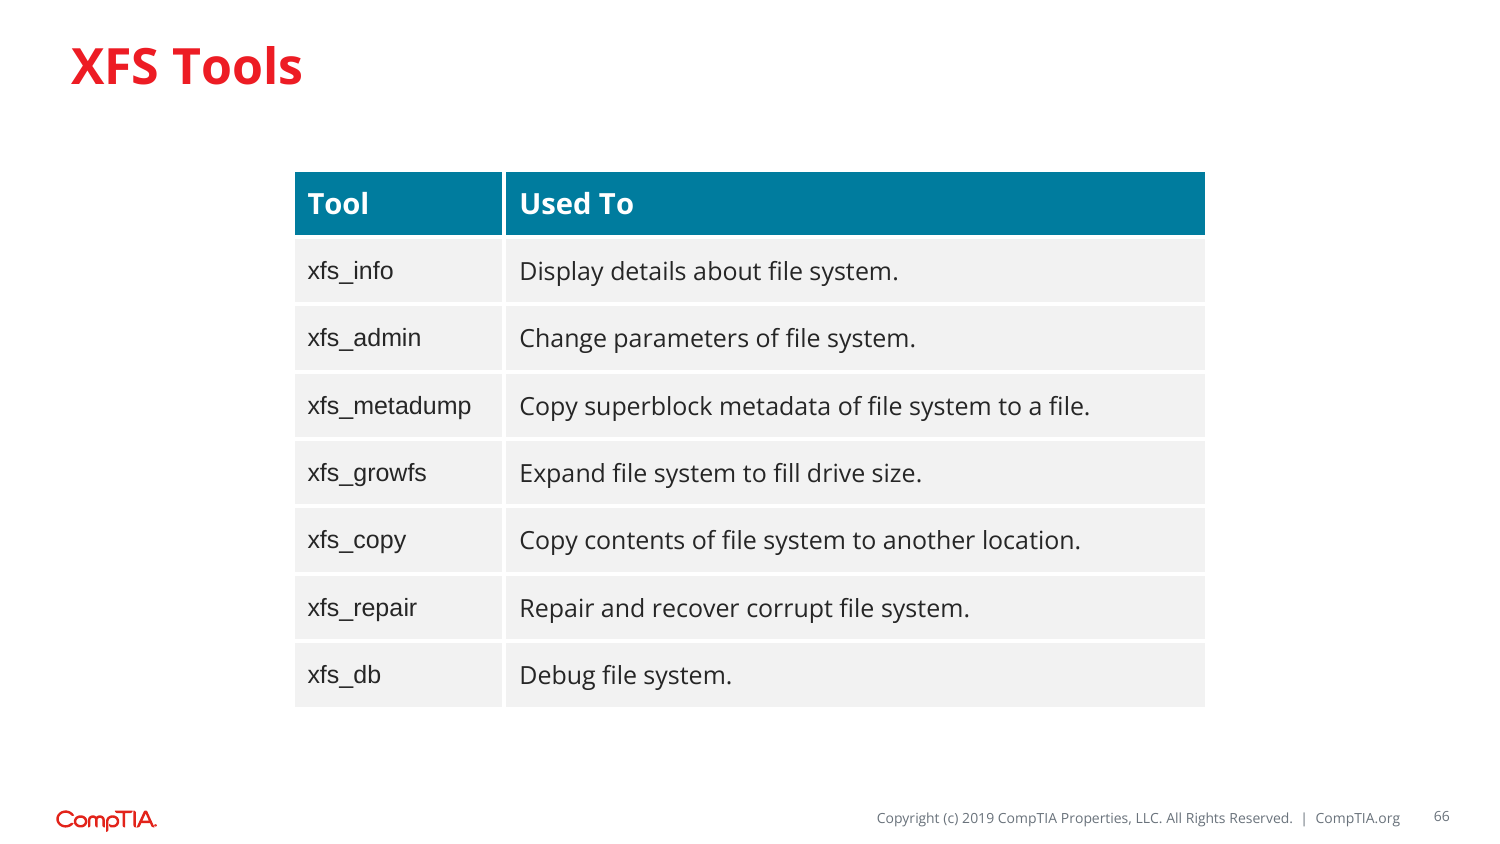

# XFS Tools
| Tool | Used To |
| --- | --- |
| xfs\_info | Display details about file system. |
| xfs\_admin | Change parameters of file system. |
| xfs\_metadump | Copy superblock metadata of file system to a file. |
| xfs\_growfs | Expand file system to fill drive size. |
| xfs\_copy | Copy contents of file system to another location. |
| xfs\_repair | Repair and recover corrupt file system. |
| xfs\_db | Debug file system. |
66